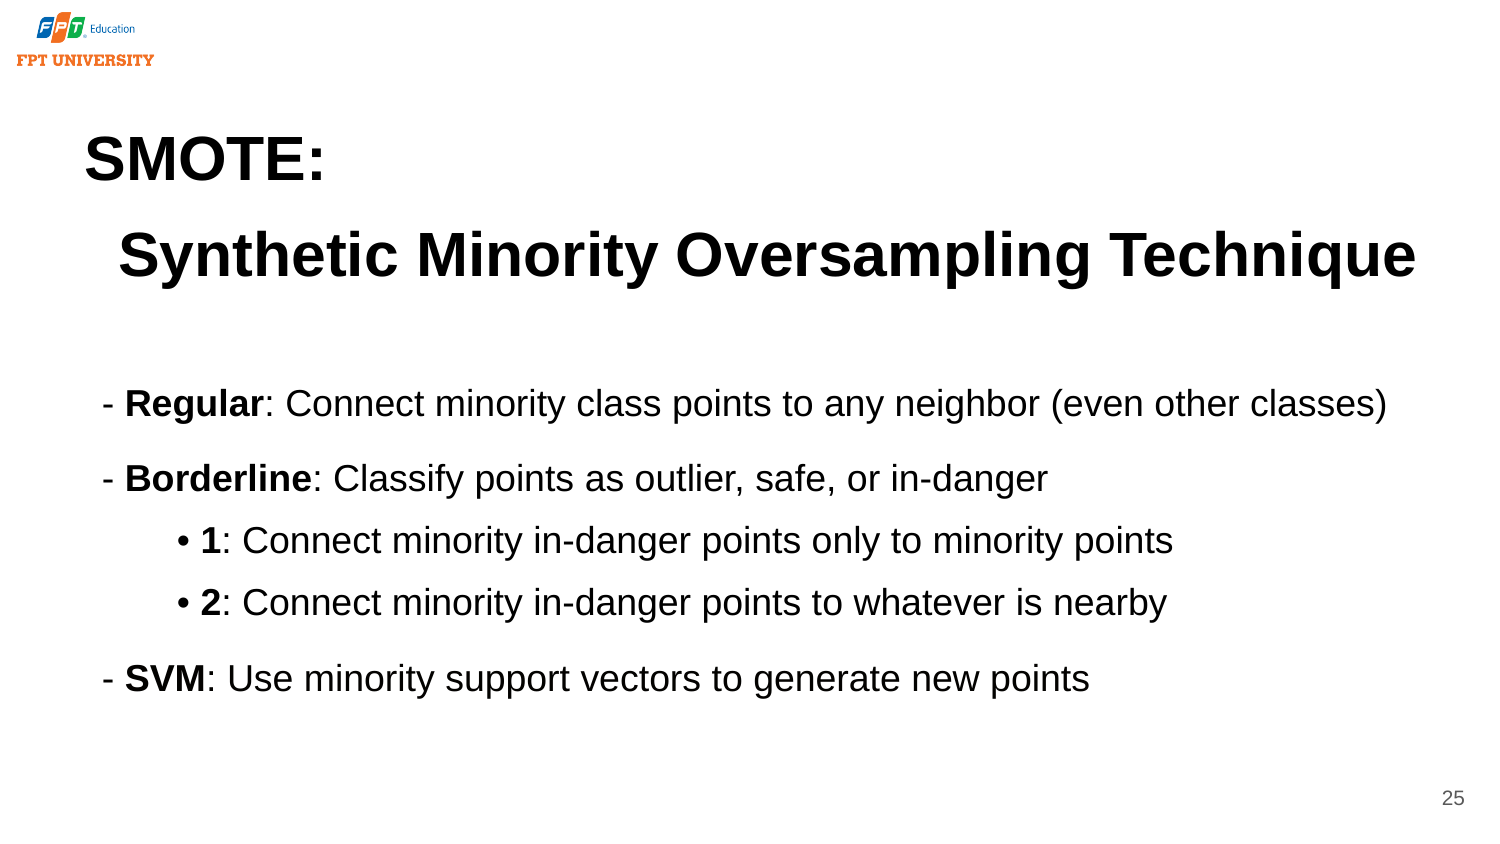

# SMOTE:
Synthetic Minority Oversampling Technique
- Regular: Connect minority class points to any neighbor (even other classes)

- Borderline: Classify points as outlier, safe, or in-danger
• 1: Connect minority in-danger points only to minority points
• 2: Connect minority in-danger points to whatever is nearby

- SVM: Use minority support vectors to generate new points
25